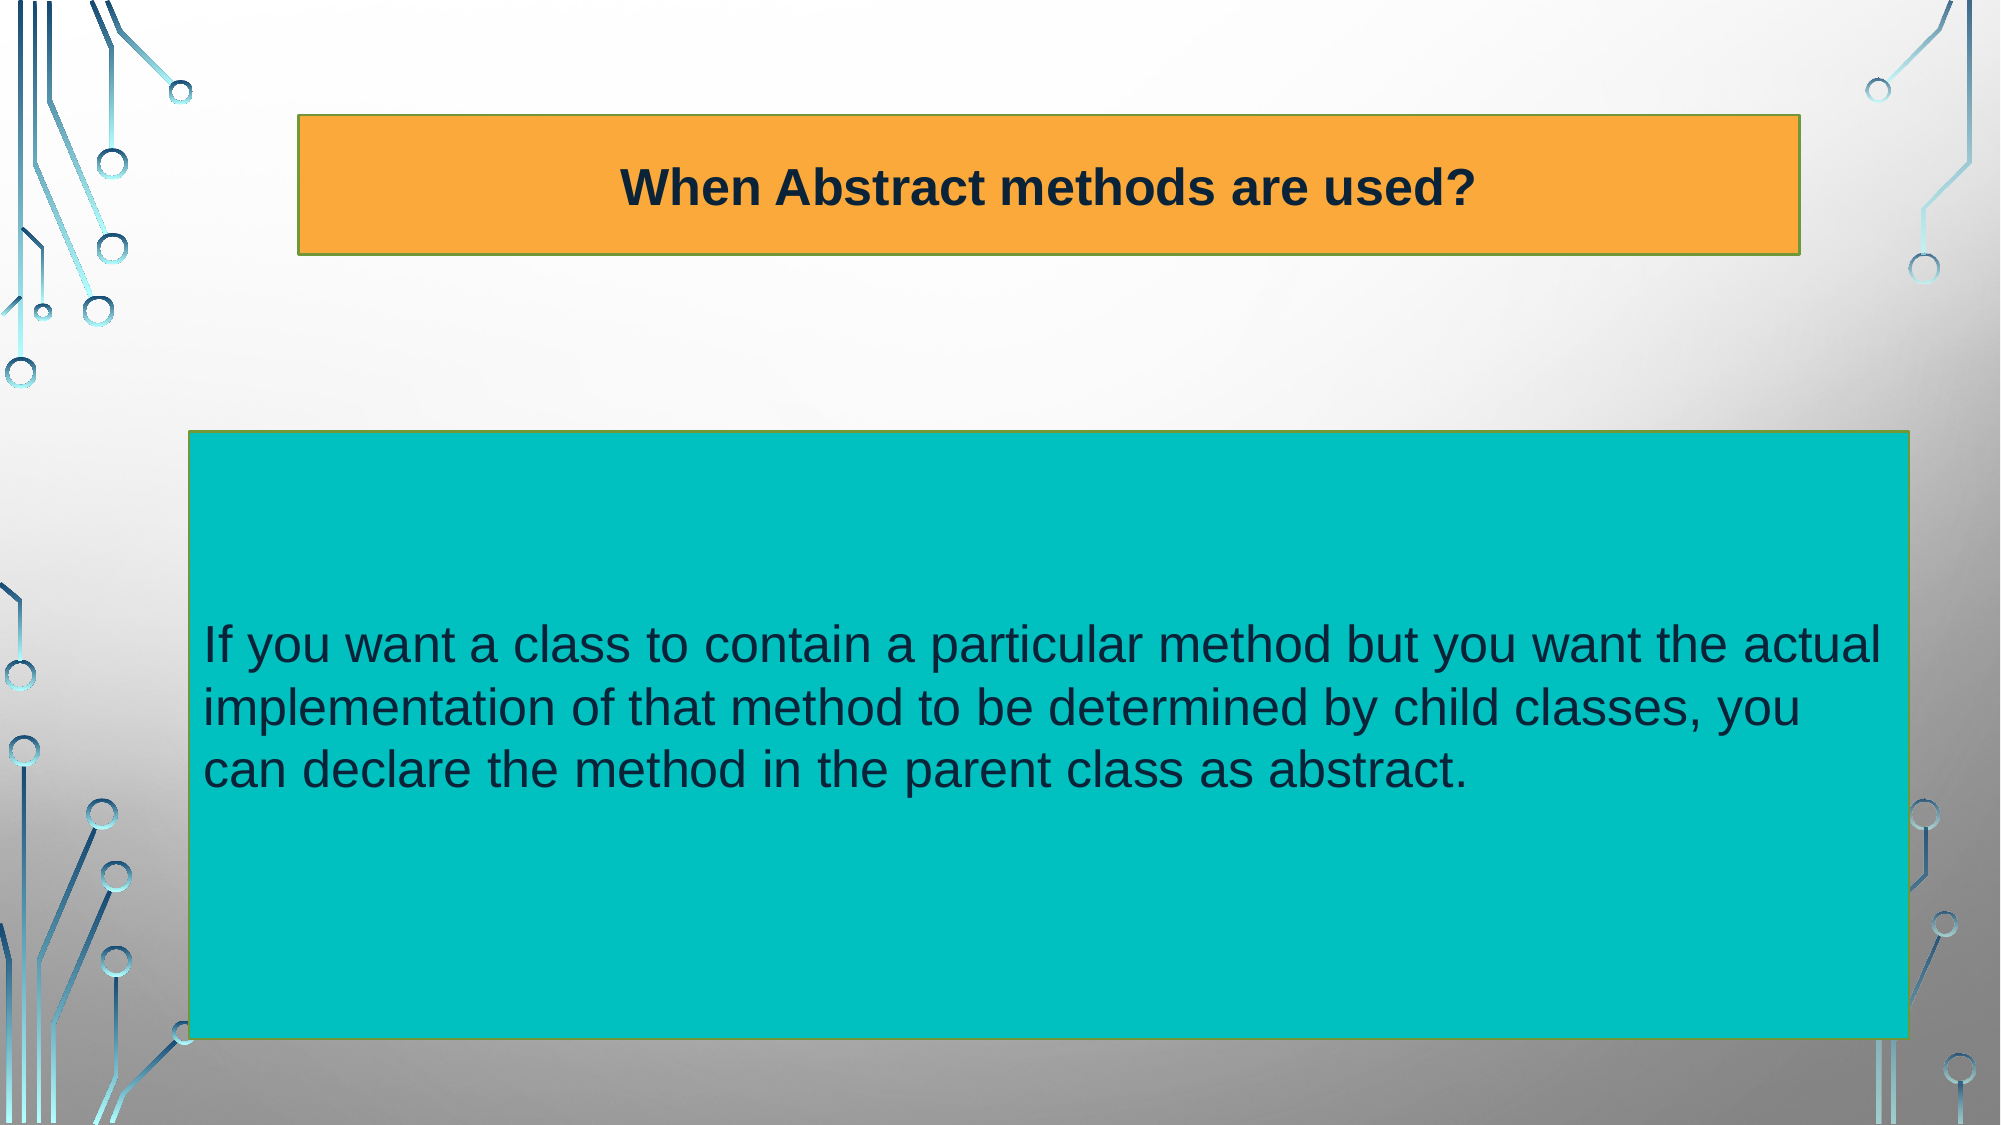

When Abstract methods are used?
If you want a class to contain a particular method but you want the actual implementation of that method to be determined by child classes, you can declare the method in the parent class as abstract.